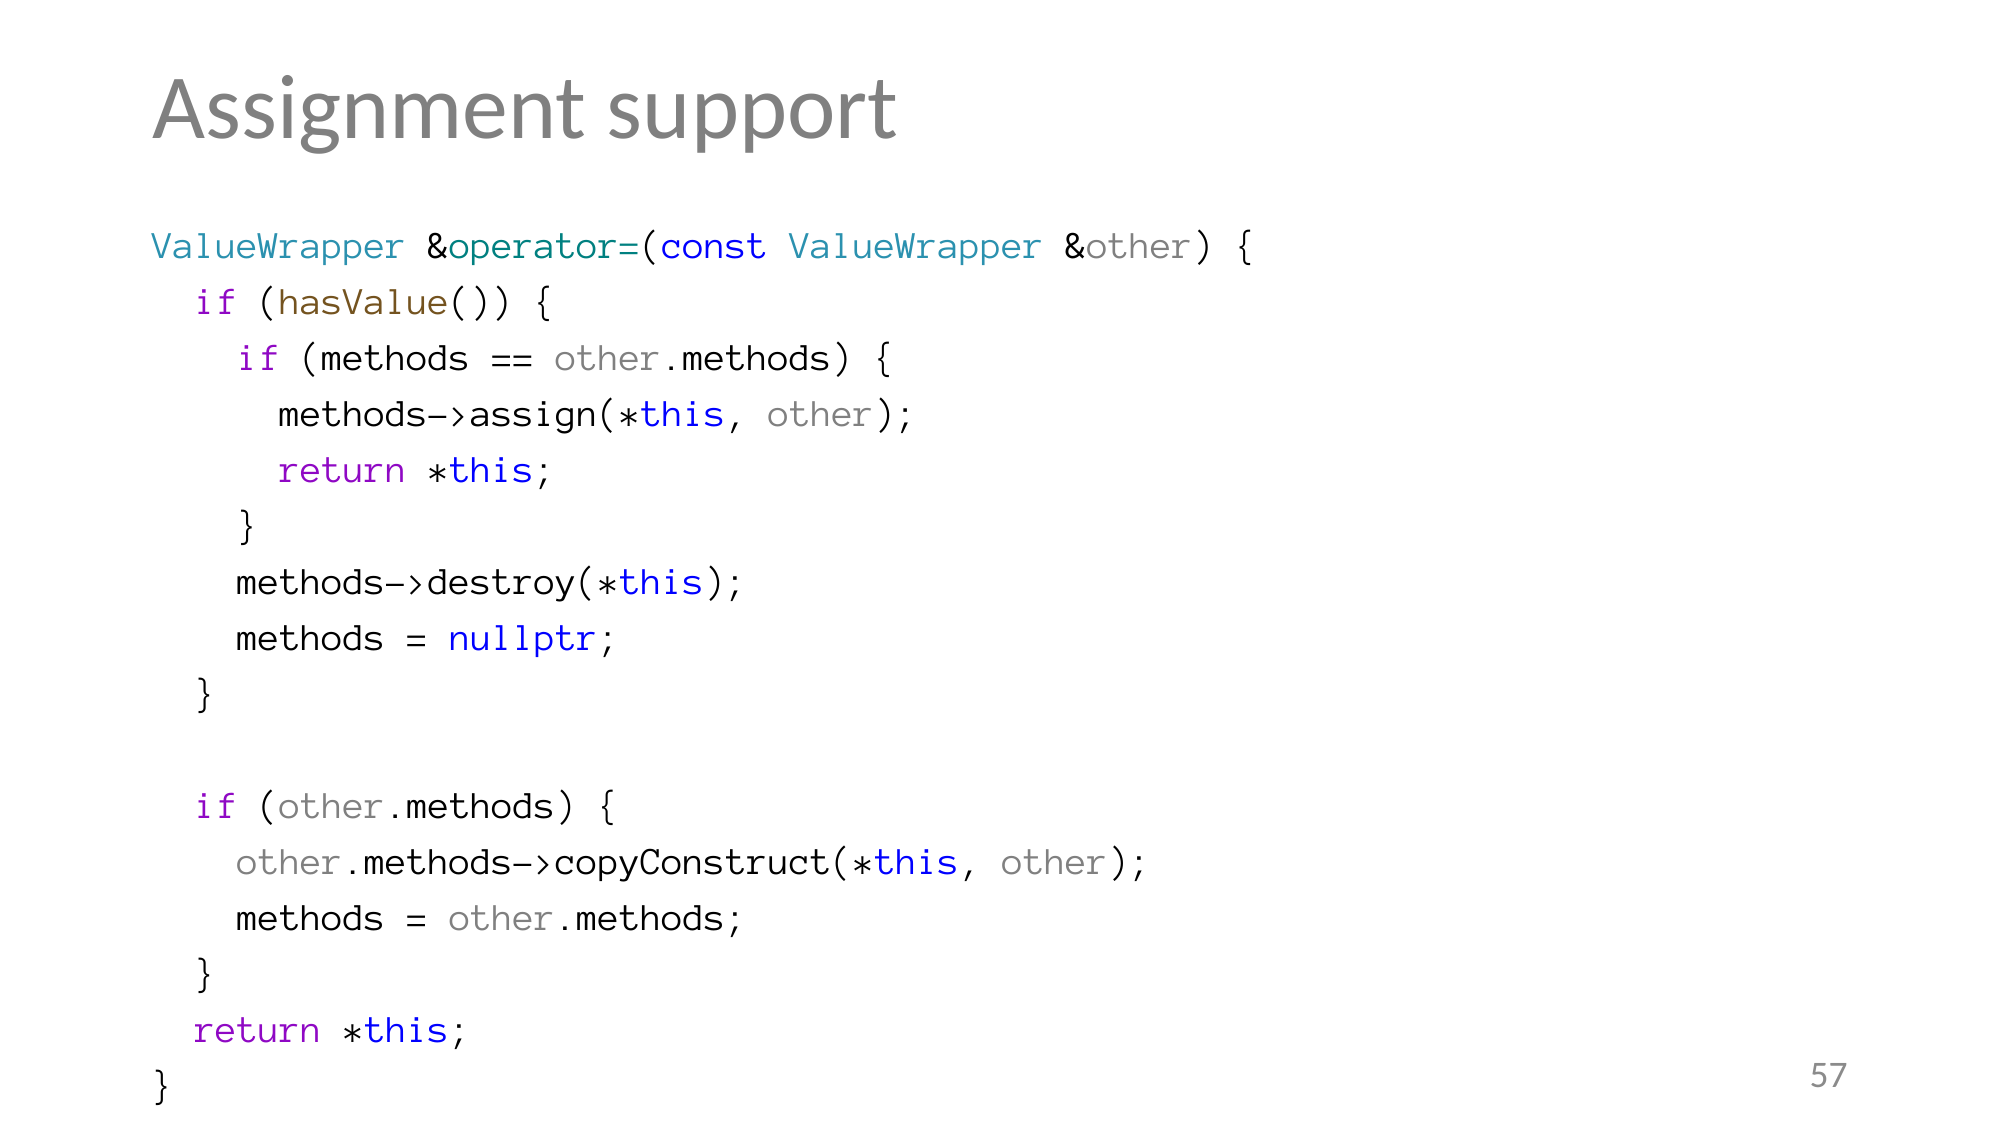

# Assignment support
ValueWrapper &operator=(const ValueWrapper &other) {
  if (hasValue()) {
    if (methods == other.methods) {
      methods->assign(*this, other);
      return *this;
    }
    methods->destroy(*this);
    methods = nullptr;
  }

  if (other.methods) {
    other.methods->copyConstruct(*this, other);
    methods = other.methods;
  }
  return *this;
}
57